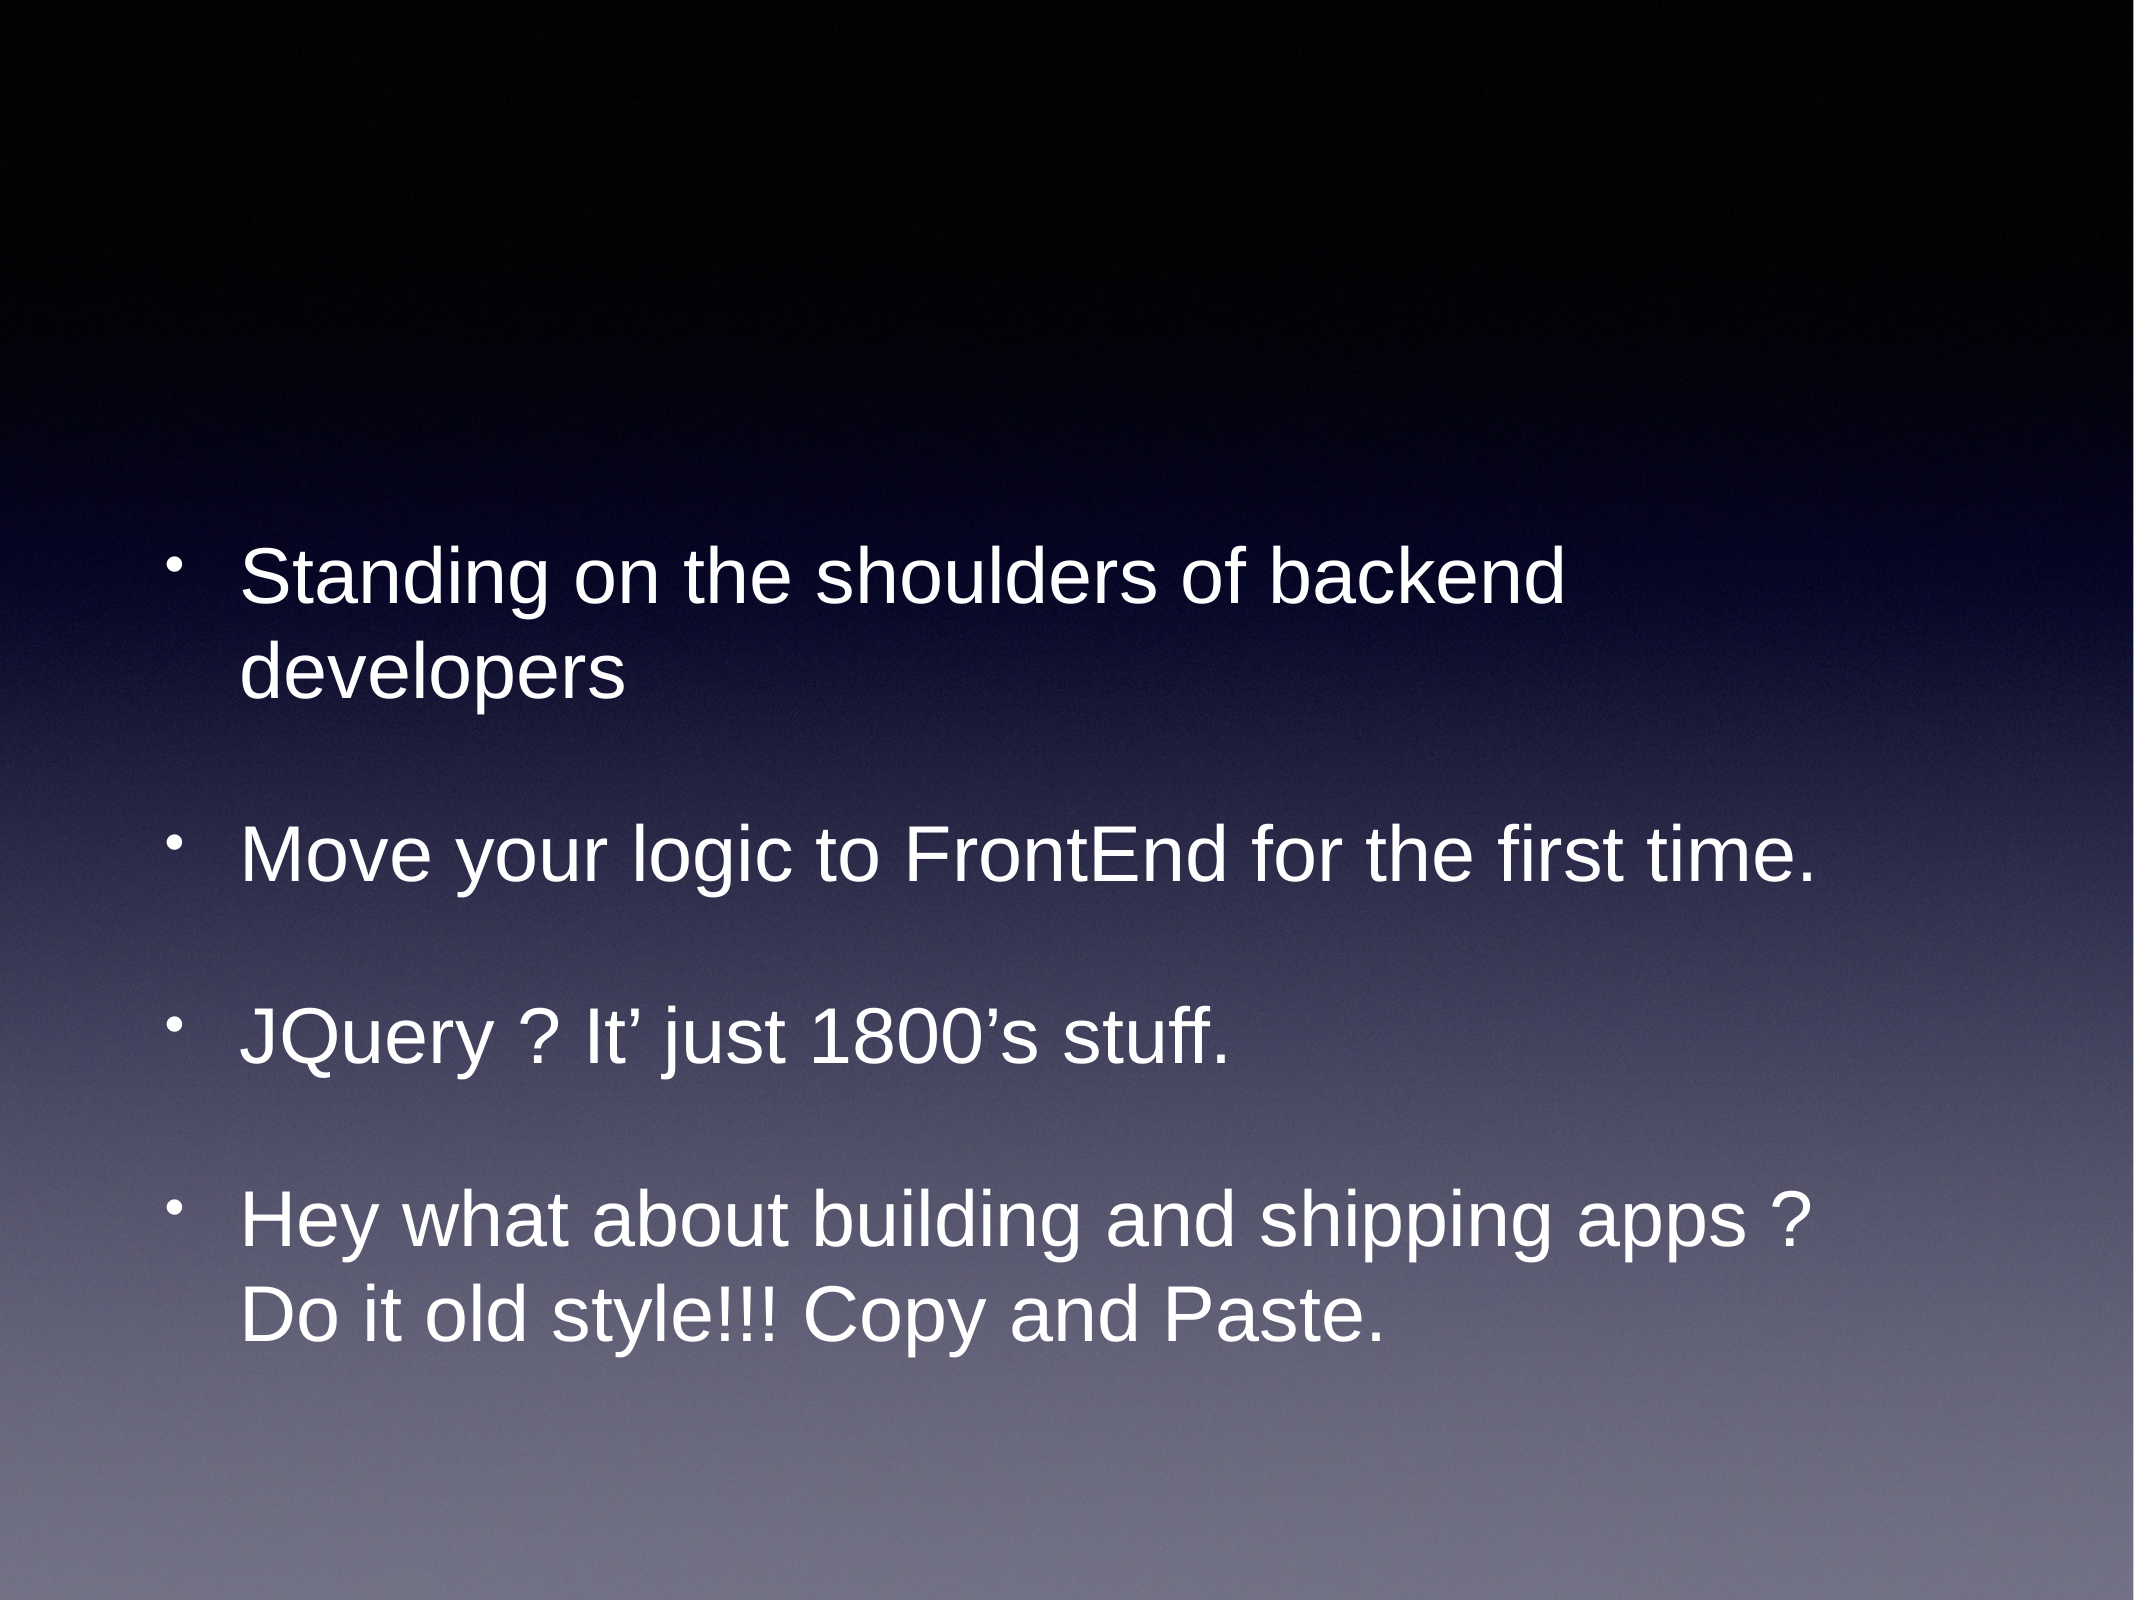

#
Standing on the shoulders of backend developers
Move your logic to FrontEnd for the first time.
JQuery ? It’ just 1800’s stuff.
Hey what about building and shipping apps ?
Do it old style!!! Copy and Paste.